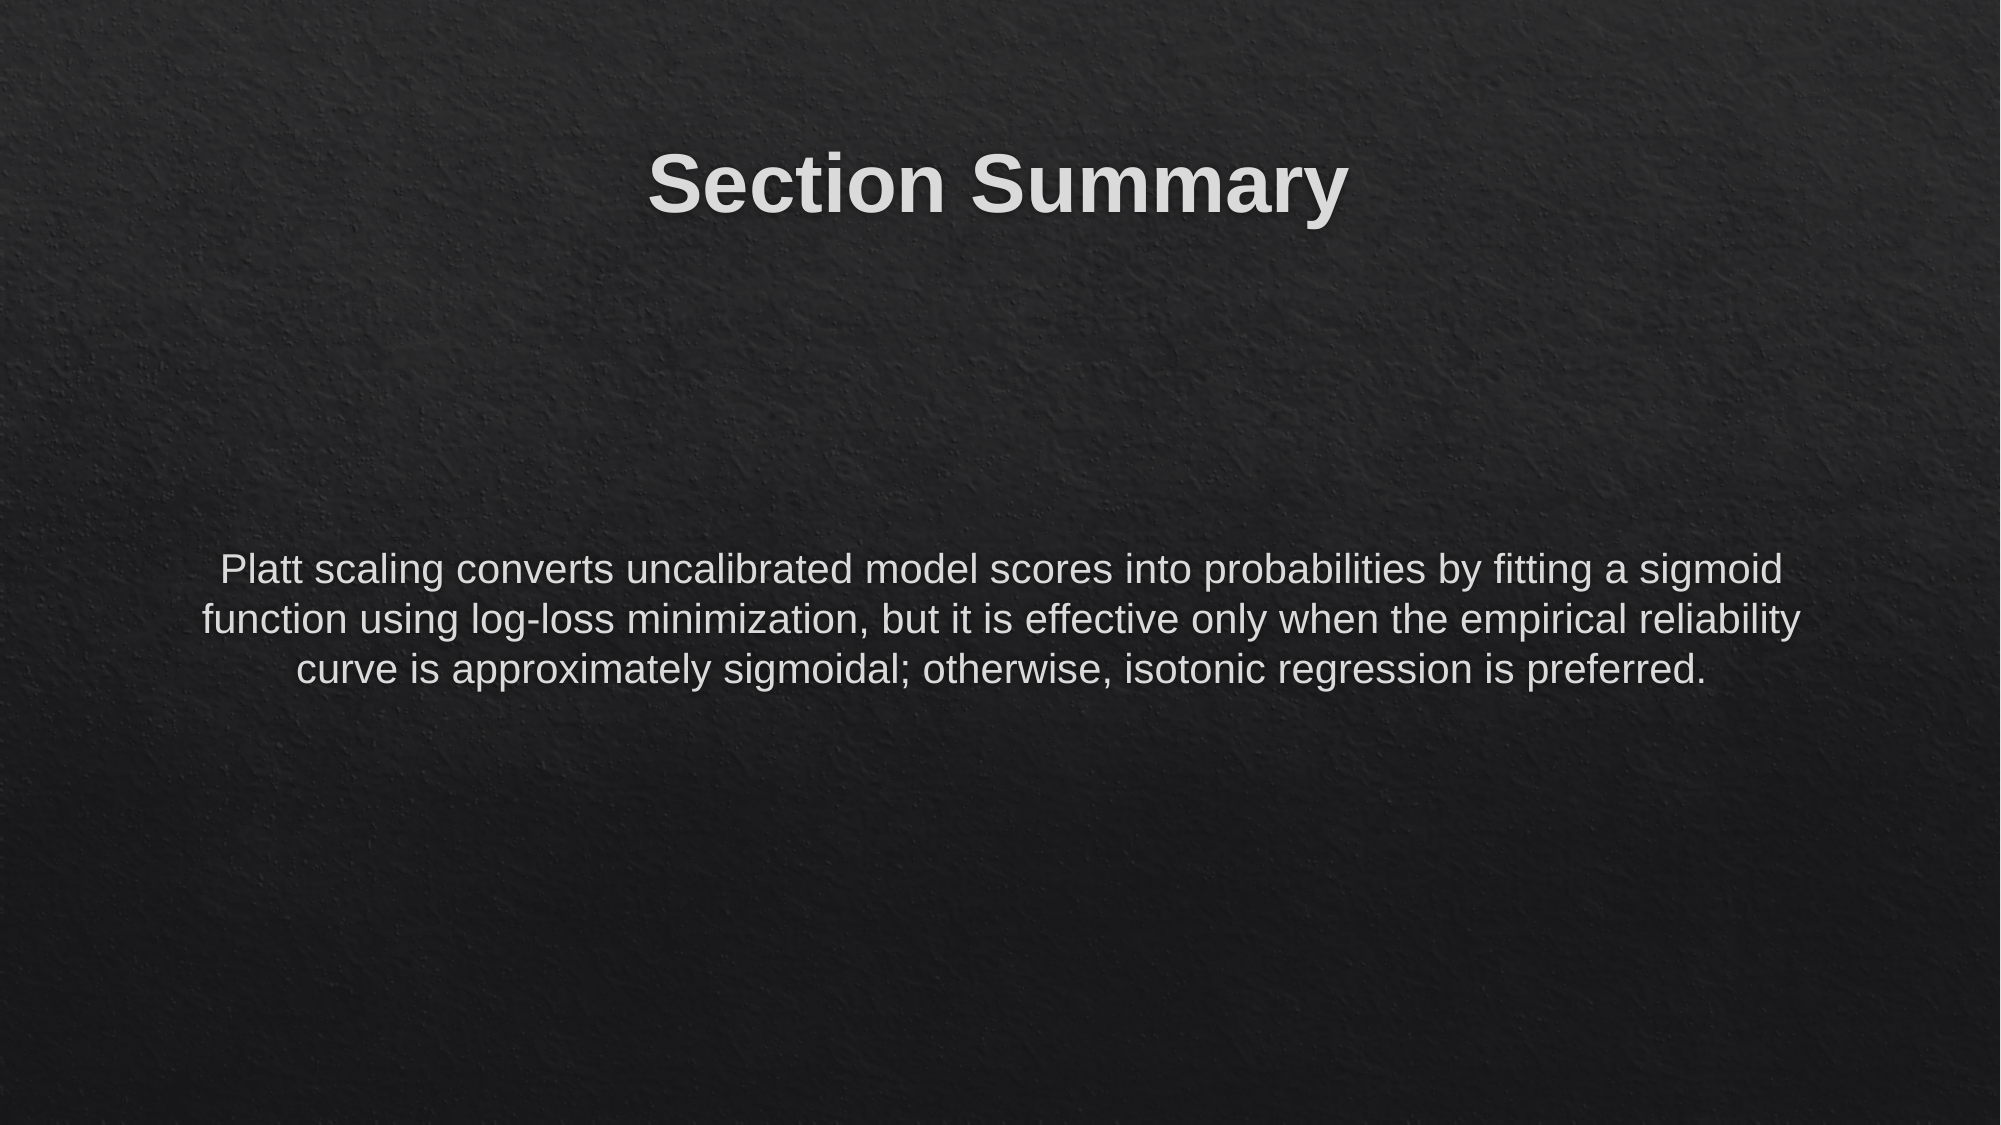

# Section Summary
Platt scaling converts uncalibrated model scores into probabilities by fitting a sigmoid function using log-loss minimization, but it is effective only when the empirical reliability curve is approximately sigmoidal; otherwise, isotonic regression is preferred.